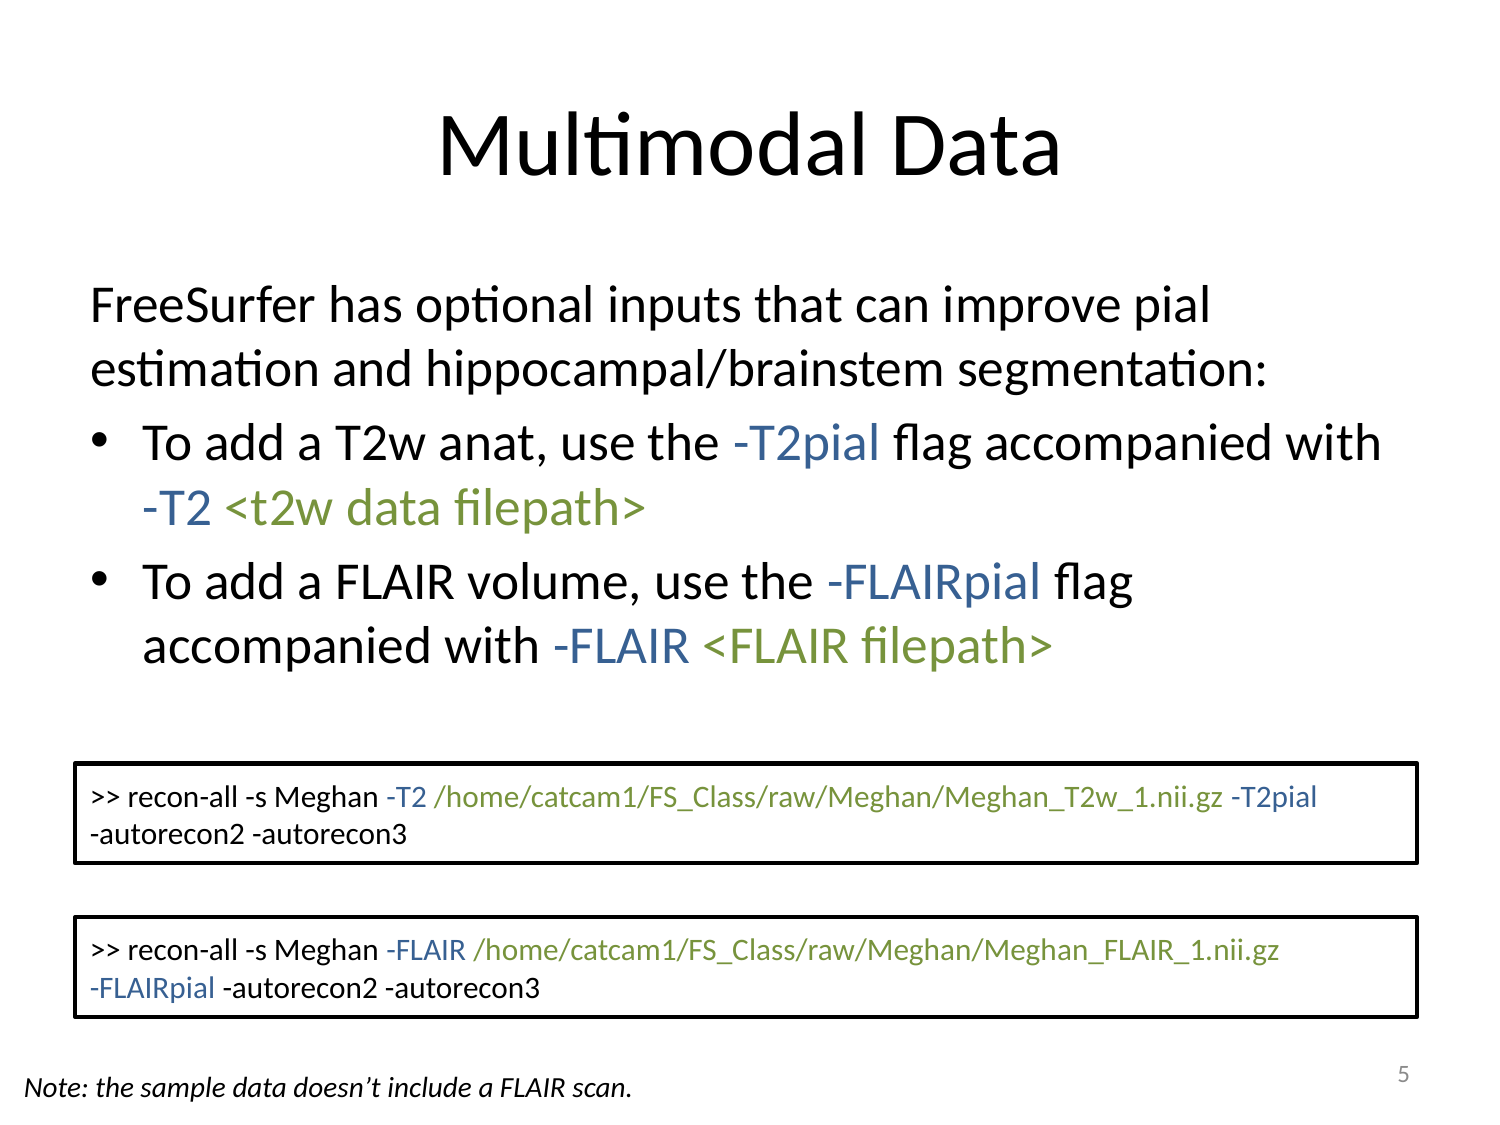

# Multimodal Data
FreeSurfer has optional inputs that can improve pial estimation and hippocampal/brainstem segmentation:
To add a T2w anat, use the -T2pial flag accompanied with -T2 <t2w data filepath>
To add a FLAIR volume, use the -FLAIRpial flag accompanied with -FLAIR <FLAIR filepath>
>> recon-all -s Meghan -T2 /home/catcam1/FS_Class/raw/Meghan/Meghan_T2w_1.nii.gz -T2pial           -autorecon2 -autorecon3
>> recon-all -s Meghan -FLAIR /home/catcam1/FS_Class/raw/Meghan/Meghan_FLAIR_1.nii.gz
-FLAIRpial -autorecon2 -autorecon3
5
Note: the sample data doesn’t include a FLAIR scan.